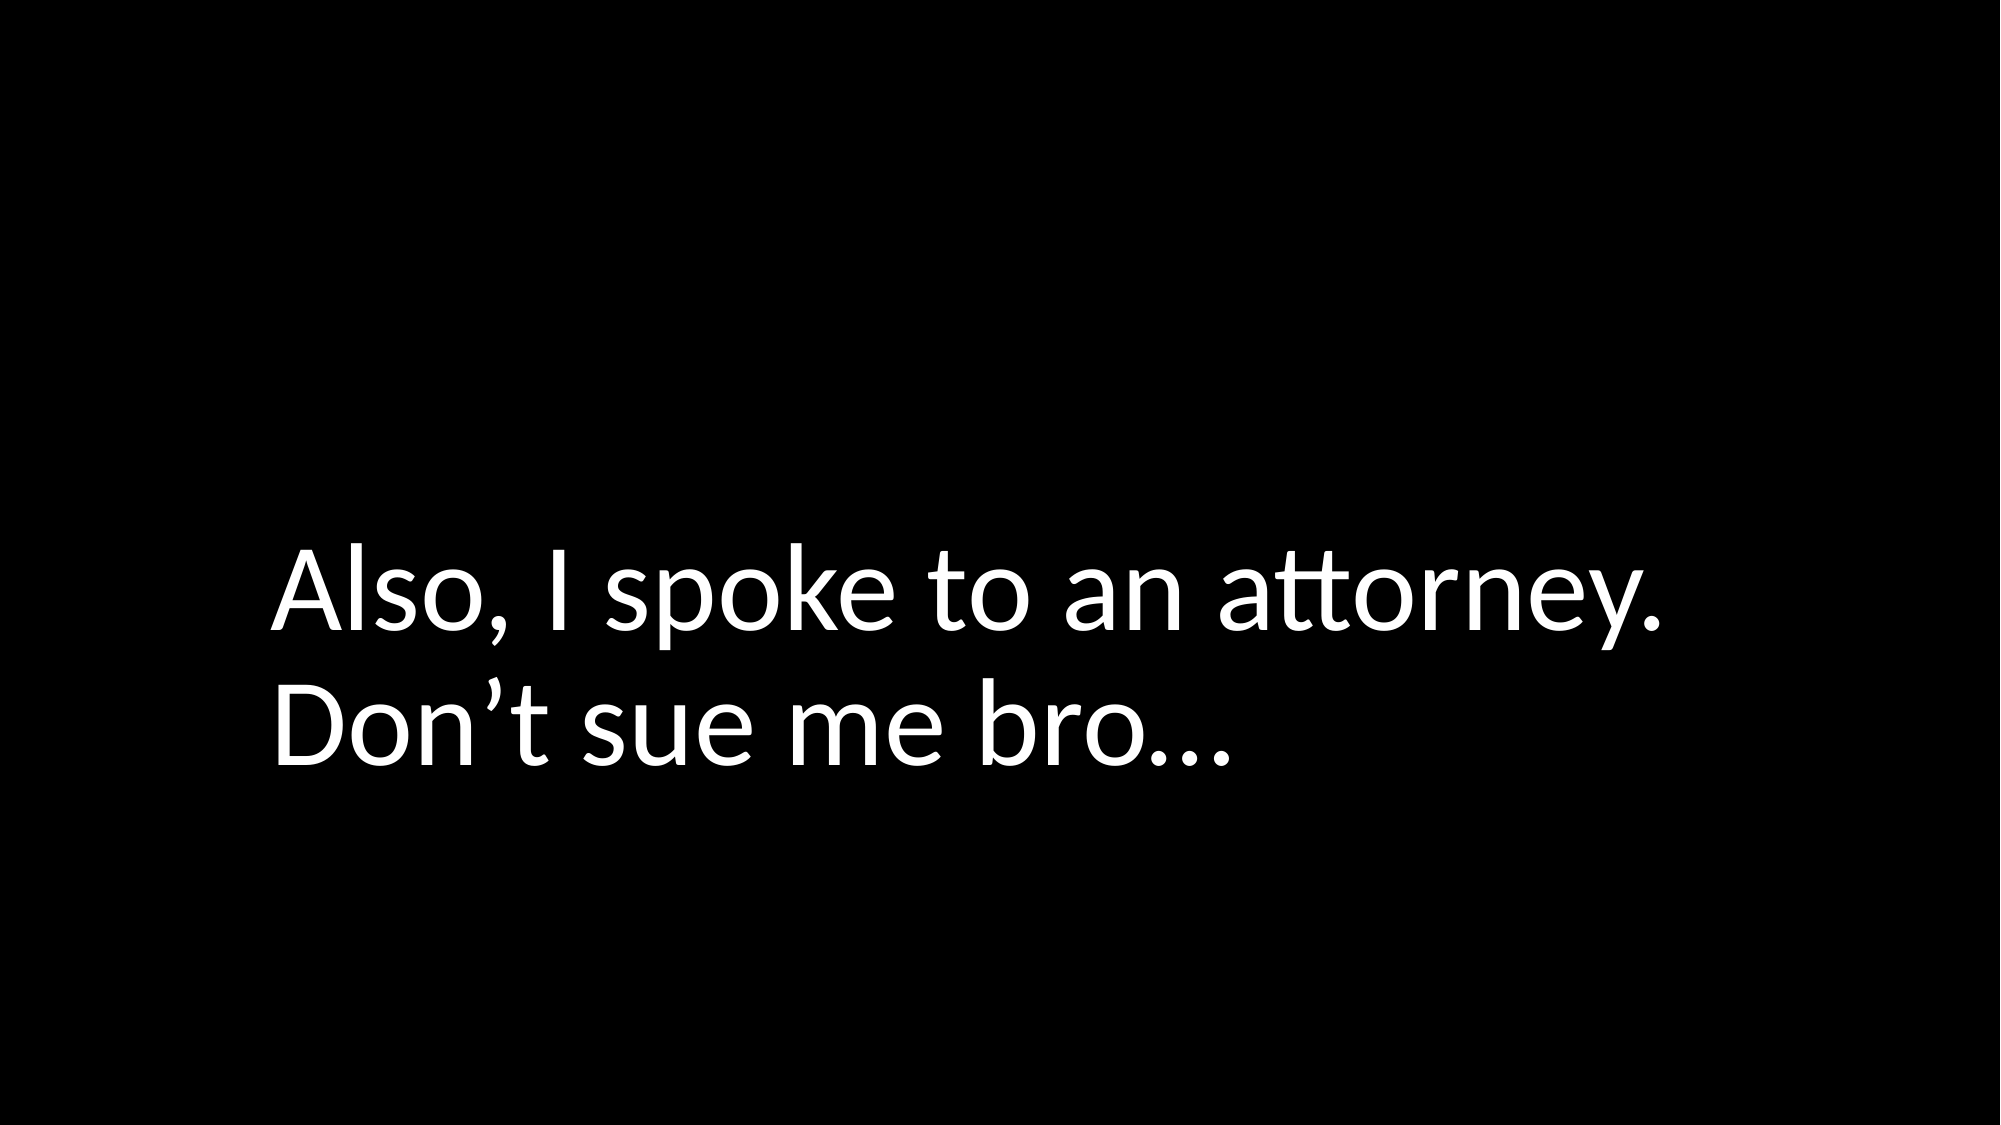

# Also, I spoke to an attorney. Don’t sue me bro…